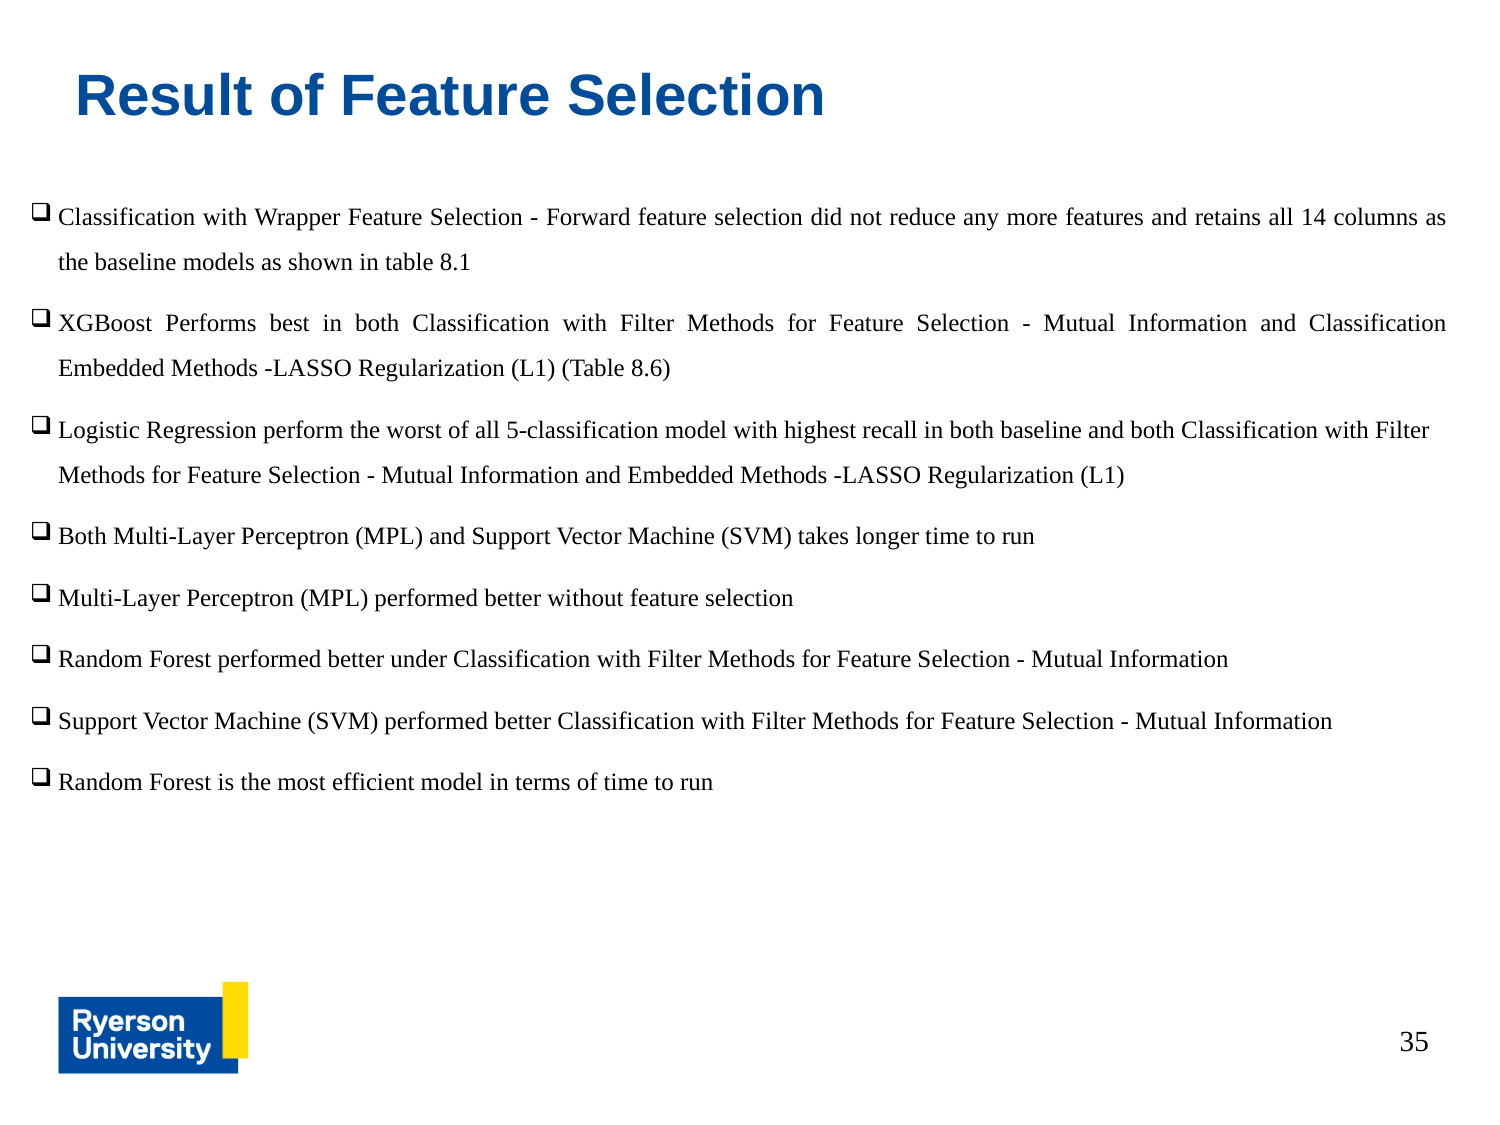

# Result of Feature Selection
Classification with Wrapper Feature Selection - Forward feature selection did not reduce any more features and retains all 14 columns as the baseline models as shown in table 8.1
XGBoost Performs best in both Classification with Filter Methods for Feature Selection - Mutual Information and Classification Embedded Methods -LASSO Regularization (L1) (Table 8.6)
Logistic Regression perform the worst of all 5-classification model with highest recall in both baseline and both Classification with Filter Methods for Feature Selection - Mutual Information and Embedded Methods -LASSO Regularization (L1)
Both Multi-Layer Perceptron (MPL) and Support Vector Machine (SVM) takes longer time to run
Multi-Layer Perceptron (MPL) performed better without feature selection
Random Forest performed better under Classification with Filter Methods for Feature Selection - Mutual Information
Support Vector Machine (SVM) performed better Classification with Filter Methods for Feature Selection - Mutual Information
Random Forest is the most efficient model in terms of time to run

35